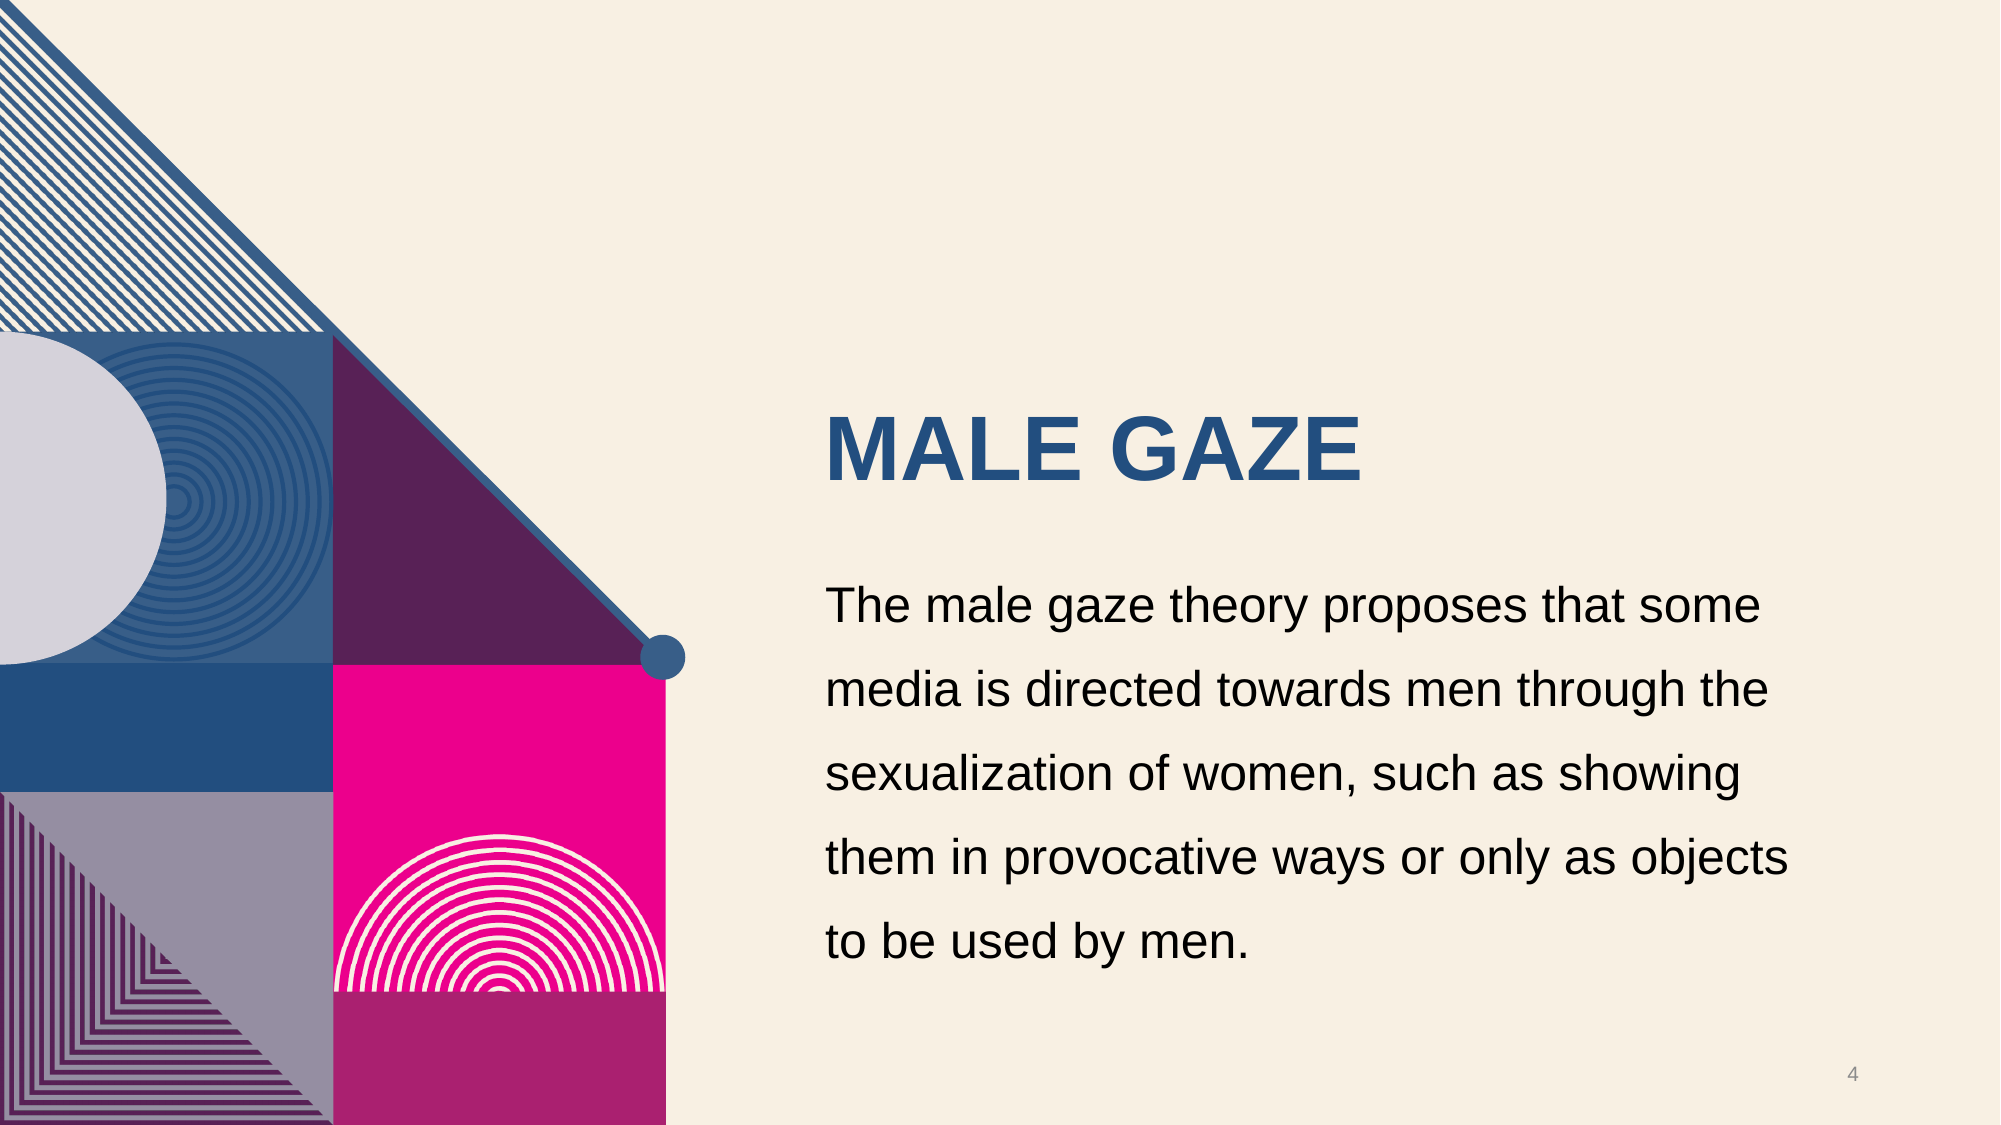

# Male Gaze
The male gaze theory proposes that some media is directed towards men through the sexualization of women, such as showing them in provocative ways or only as objects to be used by men.
4